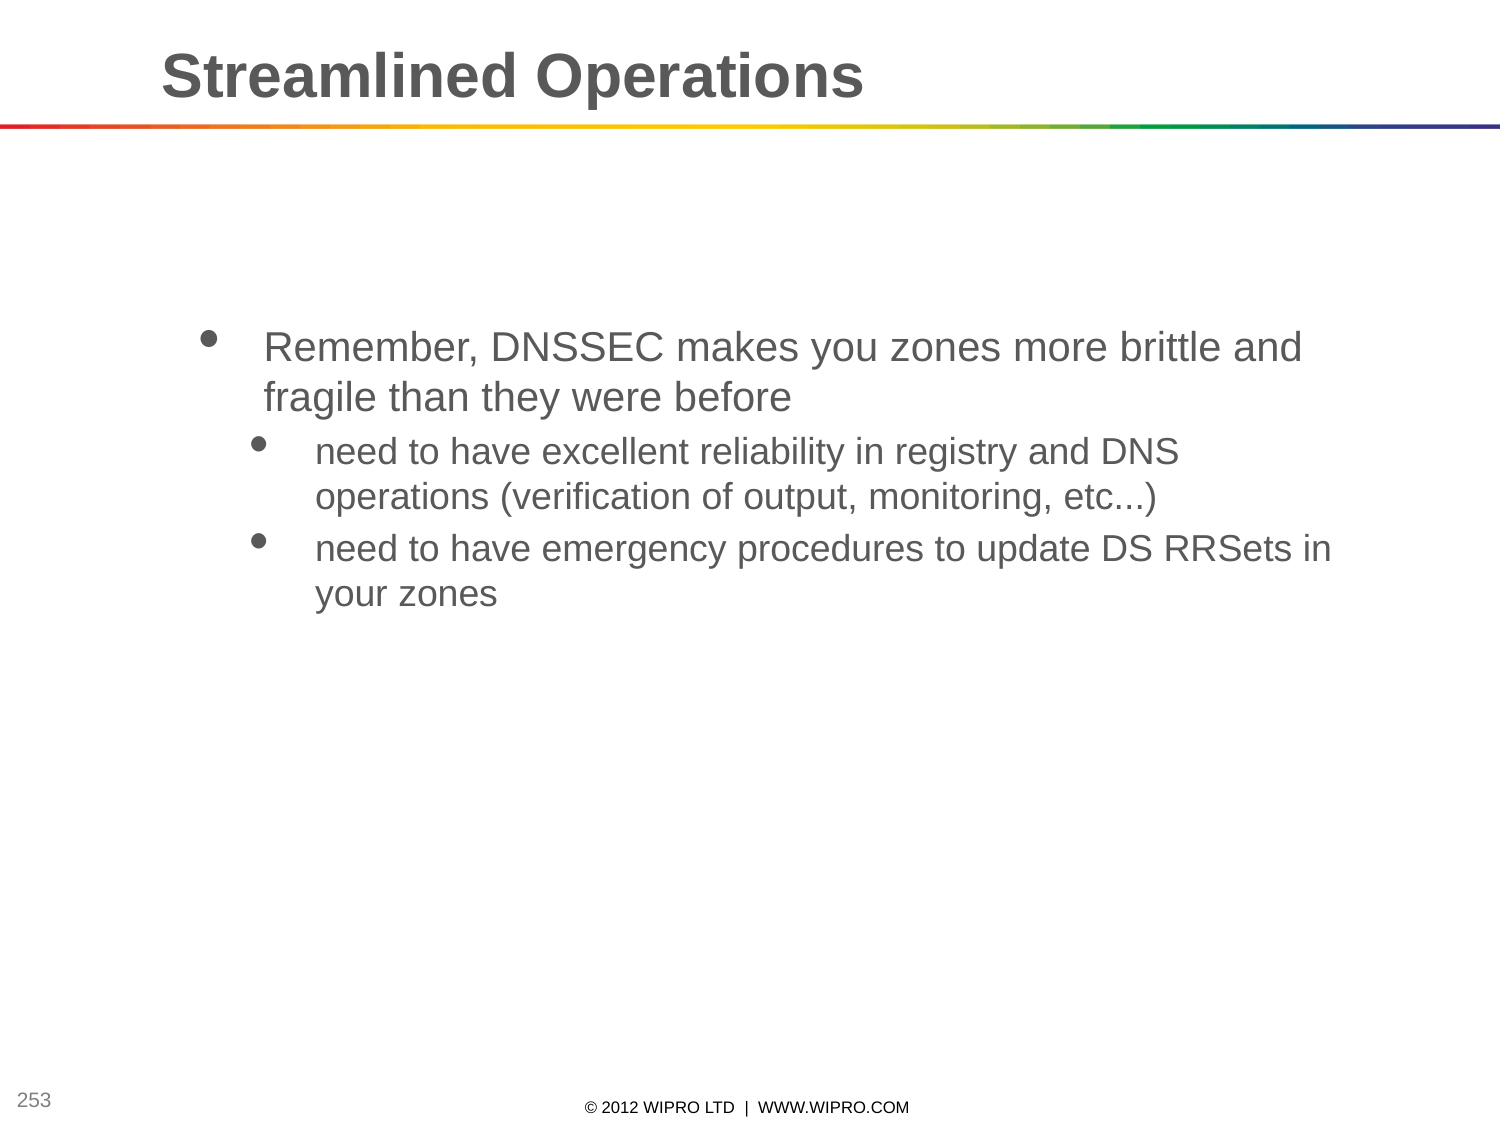

Streamlined Operations
Remember, DNSSEC makes you zones more brittle and fragile than they were before
need to have excellent reliability in registry and DNS operations (verification of output, monitoring, etc...)
need to have emergency procedures to update DS RRSets in your zones